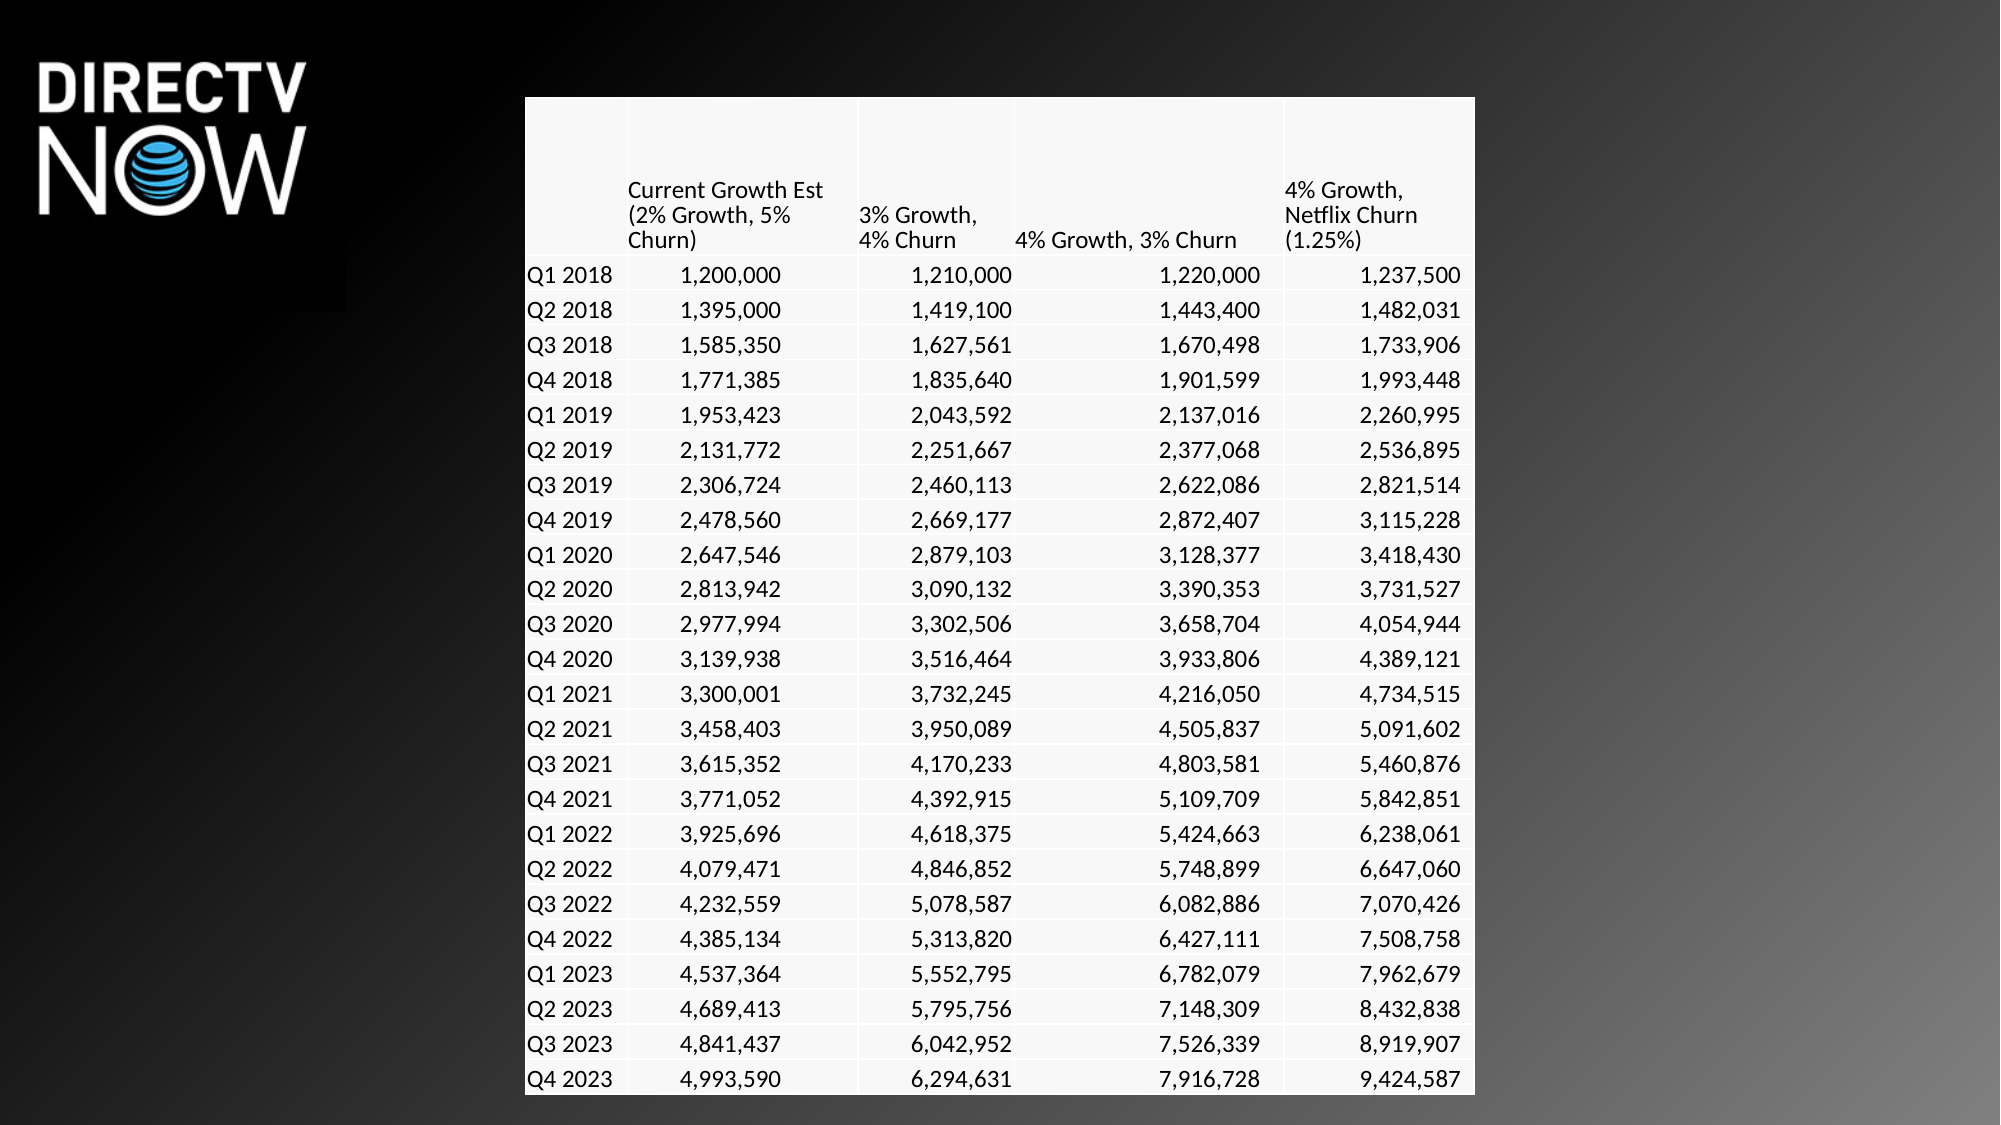

|  | Current Growth Est (2% Growth, 5% Churn) | 3% Growth, 4% Churn | 4% Growth, 3% Churn | 4% Growth, Netflix Churn (1.25%) |
| --- | --- | --- | --- | --- |
| Q1 2018 | 1,200,000 | 1,210,000 | 1,220,000 | 1,237,500 |
| Q2 2018 | 1,395,000 | 1,419,100 | 1,443,400 | 1,482,031 |
| Q3 2018 | 1,585,350 | 1,627,561 | 1,670,498 | 1,733,906 |
| Q4 2018 | 1,771,385 | 1,835,640 | 1,901,599 | 1,993,448 |
| Q1 2019 | 1,953,423 | 2,043,592 | 2,137,016 | 2,260,995 |
| Q2 2019 | 2,131,772 | 2,251,667 | 2,377,068 | 2,536,895 |
| Q3 2019 | 2,306,724 | 2,460,113 | 2,622,086 | 2,821,514 |
| Q4 2019 | 2,478,560 | 2,669,177 | 2,872,407 | 3,115,228 |
| Q1 2020 | 2,647,546 | 2,879,103 | 3,128,377 | 3,418,430 |
| Q2 2020 | 2,813,942 | 3,090,132 | 3,390,353 | 3,731,527 |
| Q3 2020 | 2,977,994 | 3,302,506 | 3,658,704 | 4,054,944 |
| Q4 2020 | 3,139,938 | 3,516,464 | 3,933,806 | 4,389,121 |
| Q1 2021 | 3,300,001 | 3,732,245 | 4,216,050 | 4,734,515 |
| Q2 2021 | 3,458,403 | 3,950,089 | 4,505,837 | 5,091,602 |
| Q3 2021 | 3,615,352 | 4,170,233 | 4,803,581 | 5,460,876 |
| Q4 2021 | 3,771,052 | 4,392,915 | 5,109,709 | 5,842,851 |
| Q1 2022 | 3,925,696 | 4,618,375 | 5,424,663 | 6,238,061 |
| Q2 2022 | 4,079,471 | 4,846,852 | 5,748,899 | 6,647,060 |
| Q3 2022 | 4,232,559 | 5,078,587 | 6,082,886 | 7,070,426 |
| Q4 2022 | 4,385,134 | 5,313,820 | 6,427,111 | 7,508,758 |
| Q1 2023 | 4,537,364 | 5,552,795 | 6,782,079 | 7,962,679 |
| Q2 2023 | 4,689,413 | 5,795,756 | 7,148,309 | 8,432,838 |
| Q3 2023 | 4,841,437 | 6,042,952 | 7,526,339 | 8,919,907 |
| Q4 2023 | 4,993,590 | 6,294,631 | 7,916,728 | 9,424,587 |